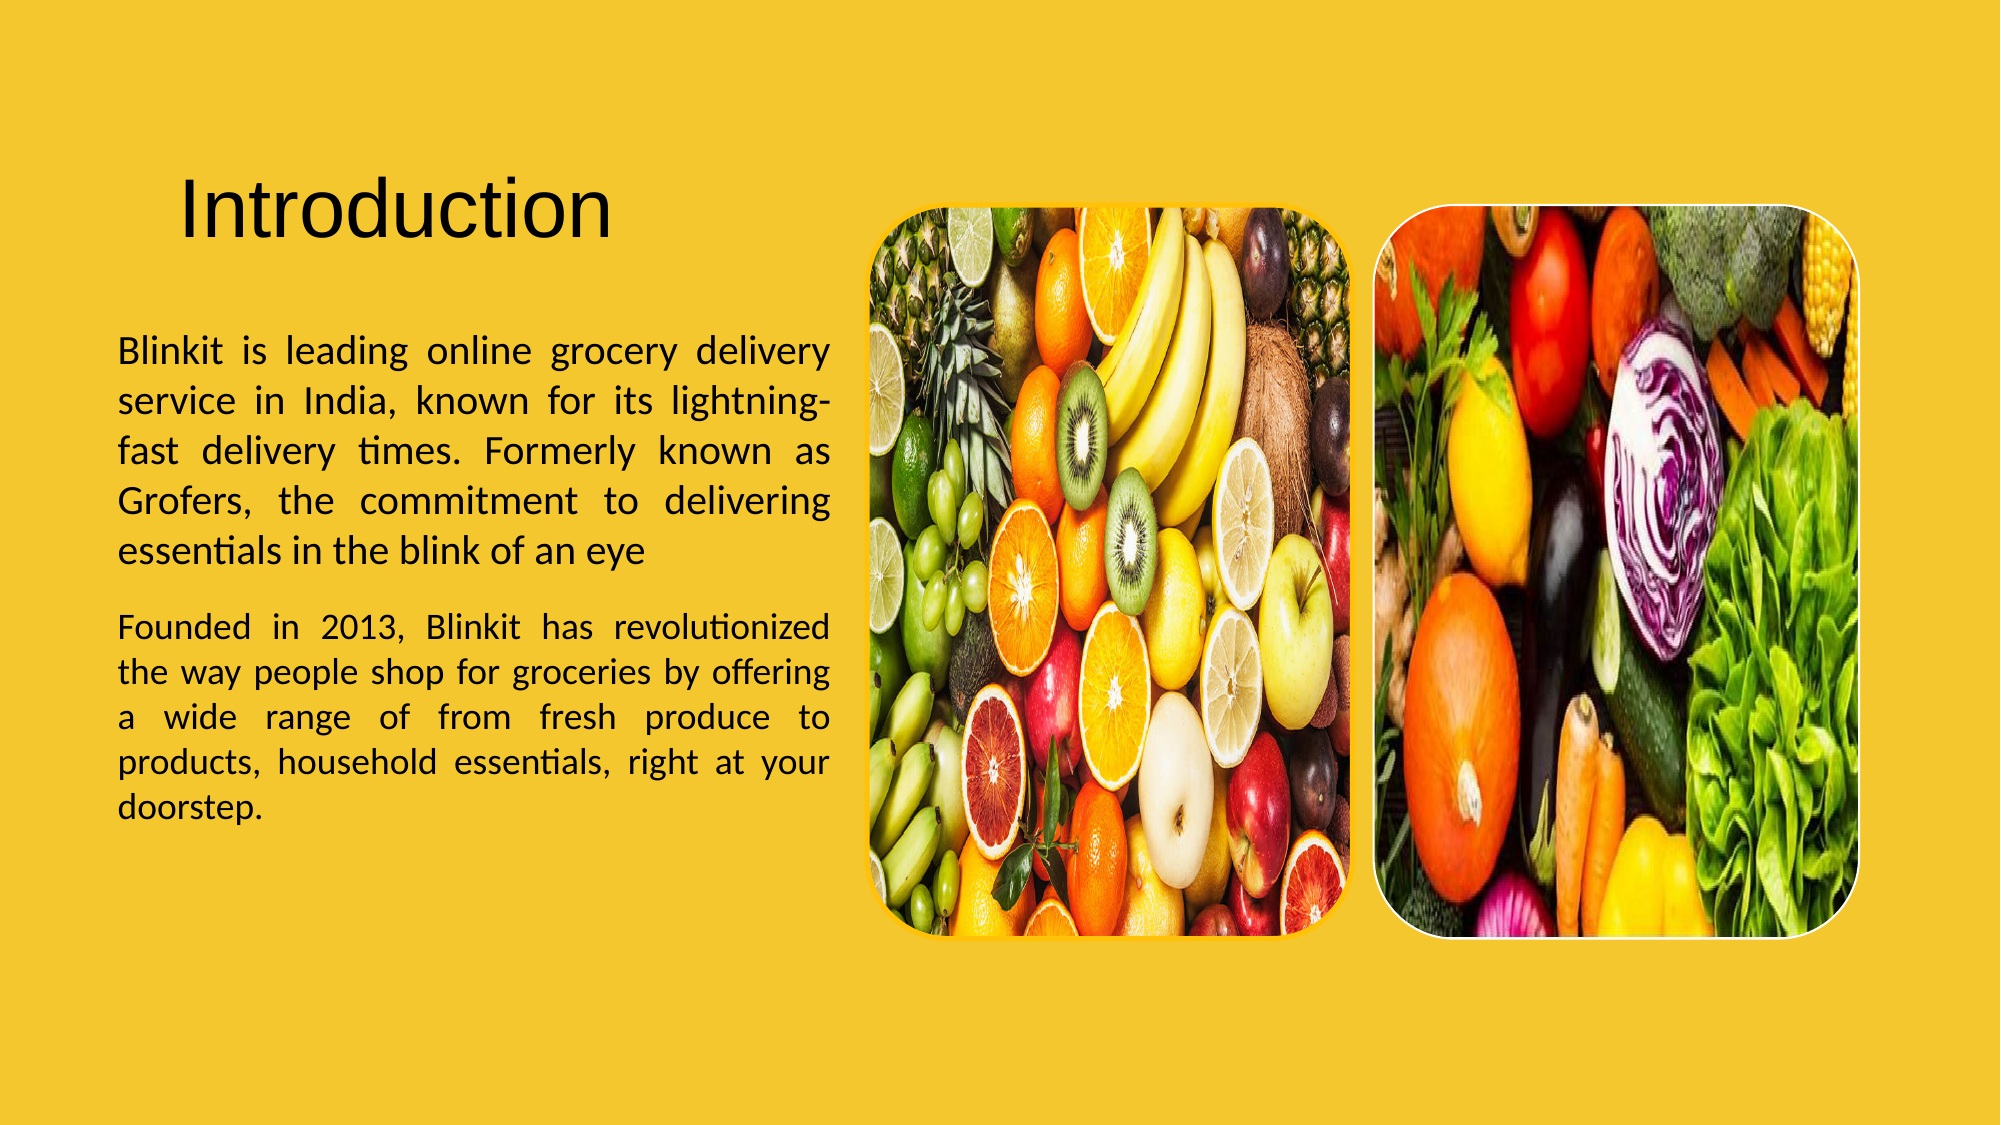

Introduction

Blinkit is leading online grocery delivery service in India, known for its lightning-fast delivery times. Formerly known as Grofers, the commitment to delivering essentials in the blink of an eye
Founded in 2013, Blinkit has revolutionized the way people shop for groceries by offering a wide range of from fresh produce to products, household essentials, right at your doorstep.